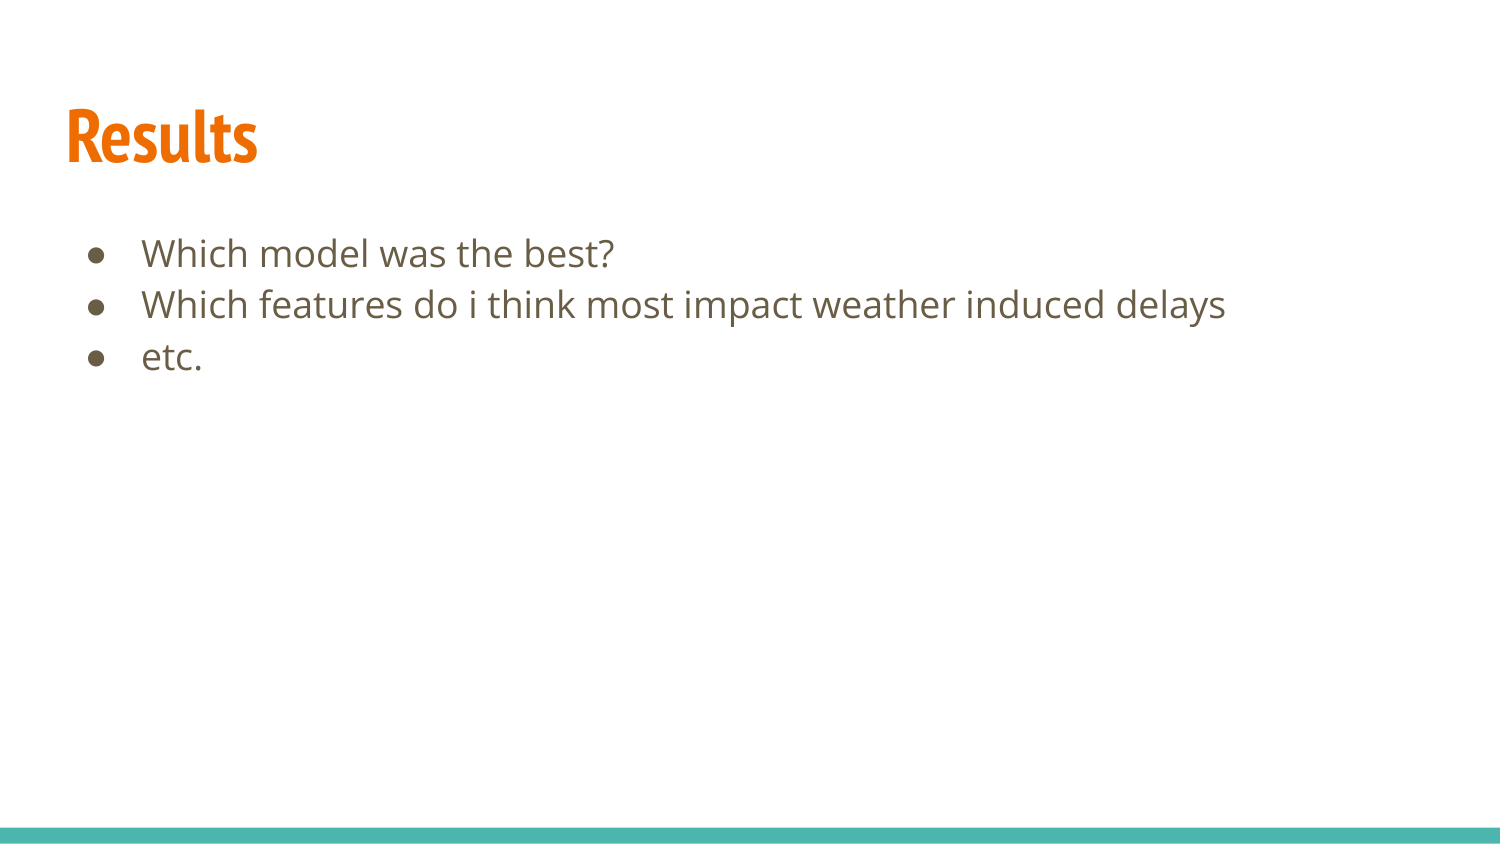

# Results
Which model was the best?
Which features do i think most impact weather induced delays
etc.